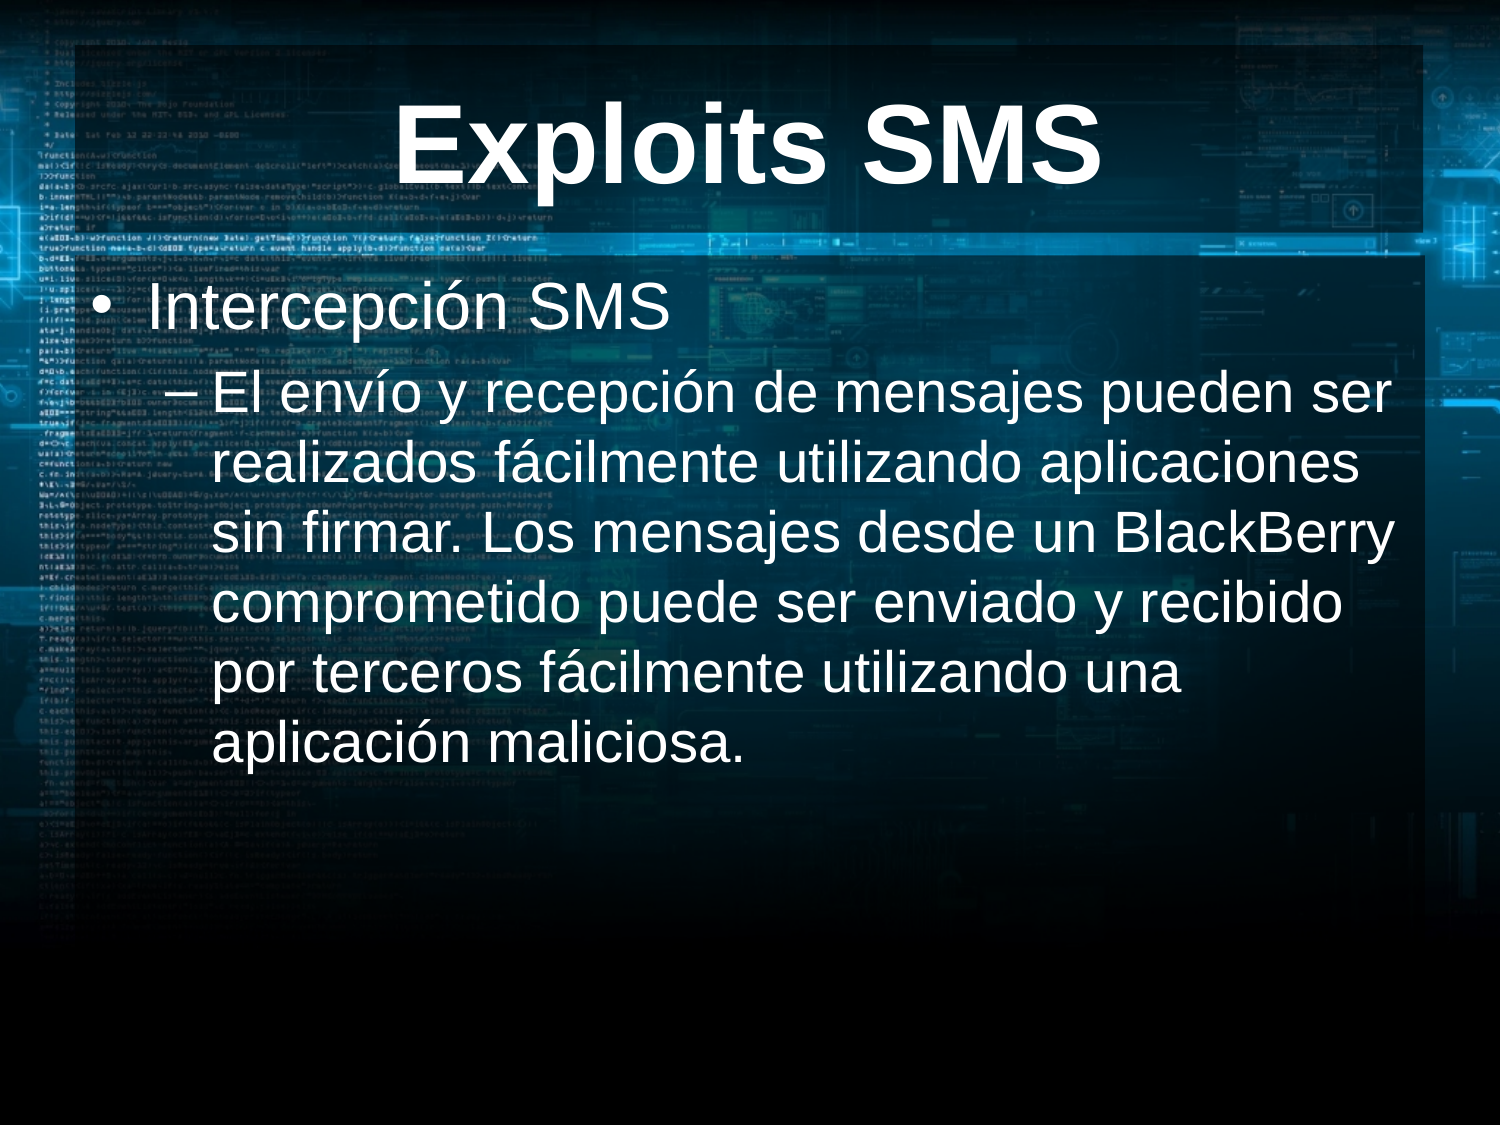

# Exploits SMS
Intercepción SMS
El envío y recepción de mensajes pueden ser realizados fácilmente utilizando aplicaciones sin firmar. Los mensajes desde un BlackBerry comprometido puede ser enviado y recibido por terceros fácilmente utilizando una aplicación maliciosa.